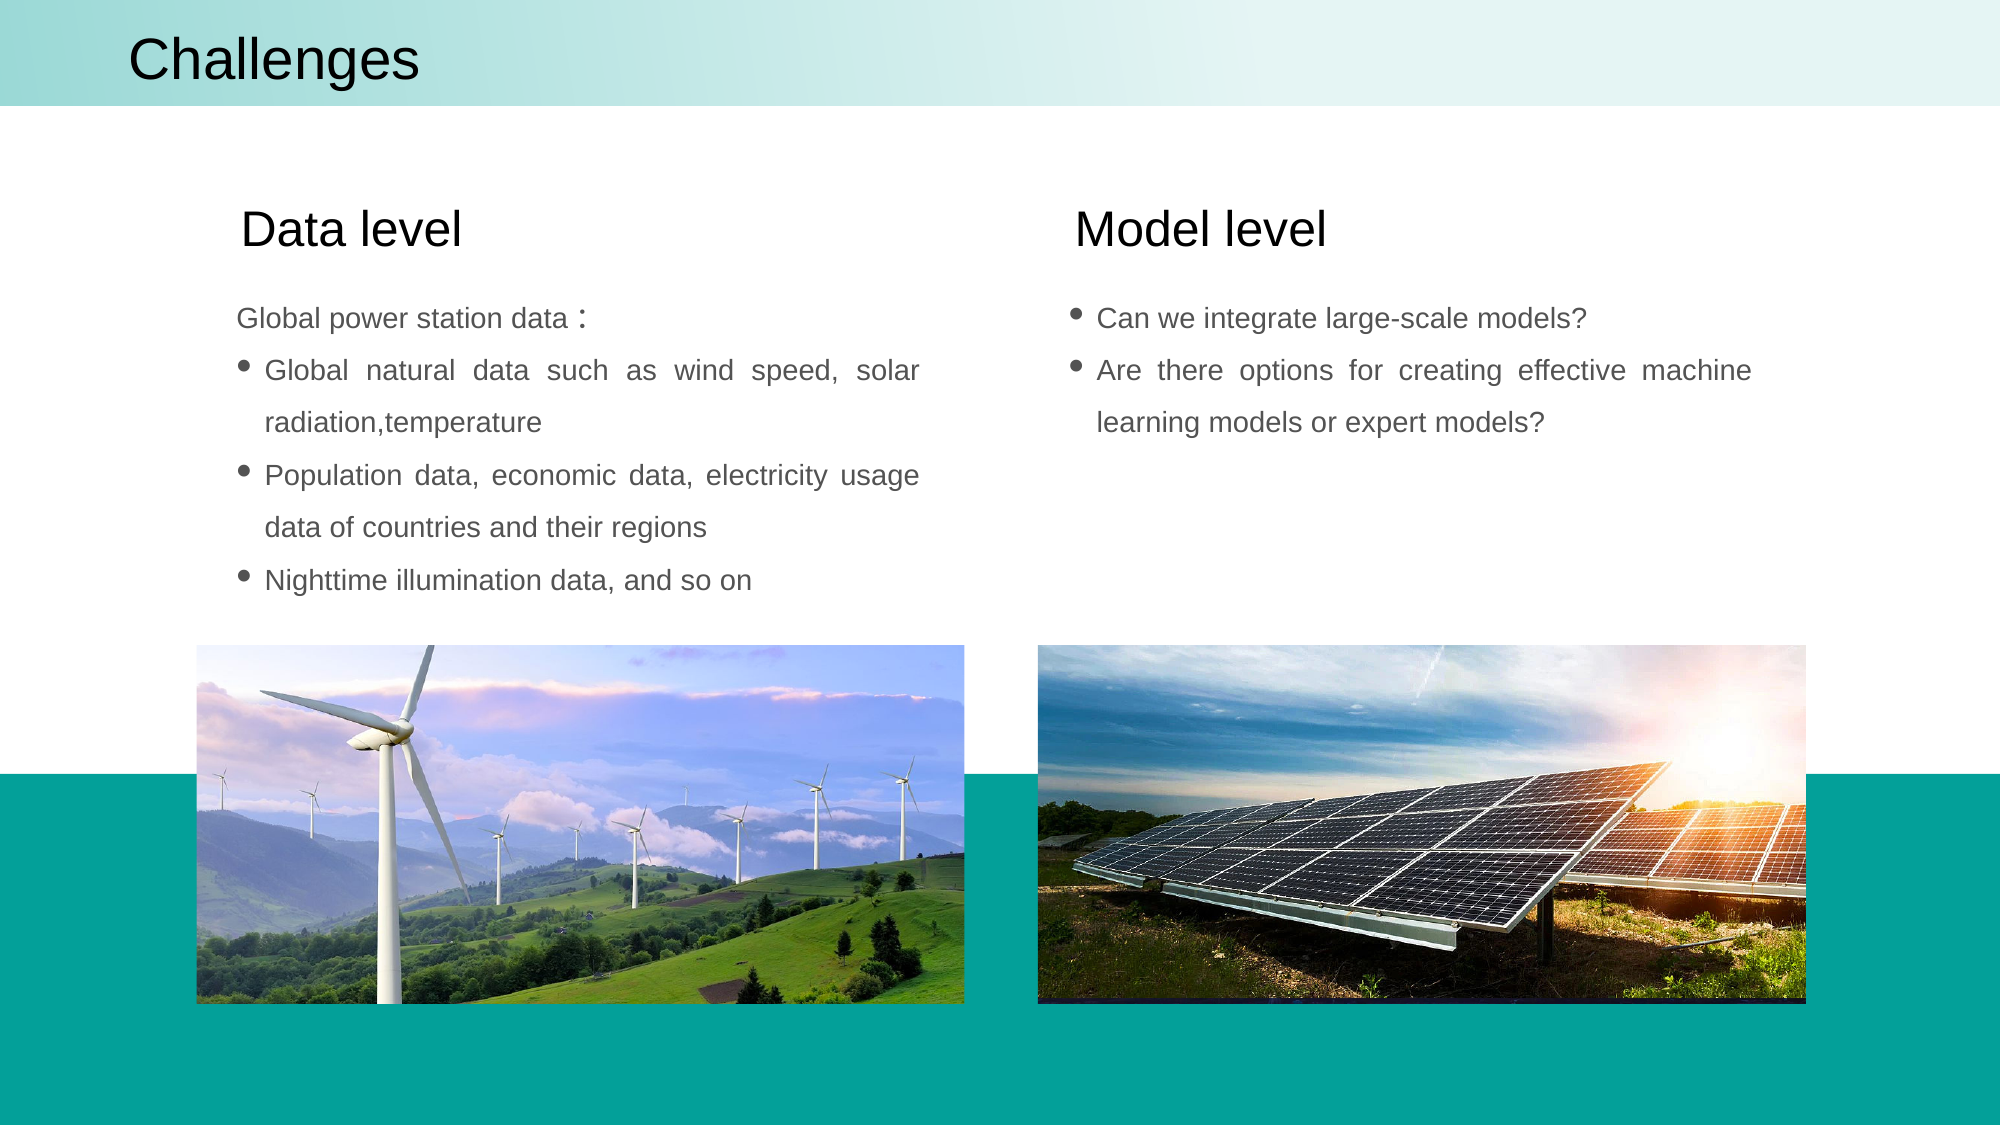

Challenges
Data level
Model level
Global power station data：
Global natural data such as wind speed, solar radiation,temperature
Population data, economic data, electricity usage data of countries and their regions
Nighttime illumination data, and so on
Can we integrate large-scale models?
Are there options for creating effective machine learning models or expert models?